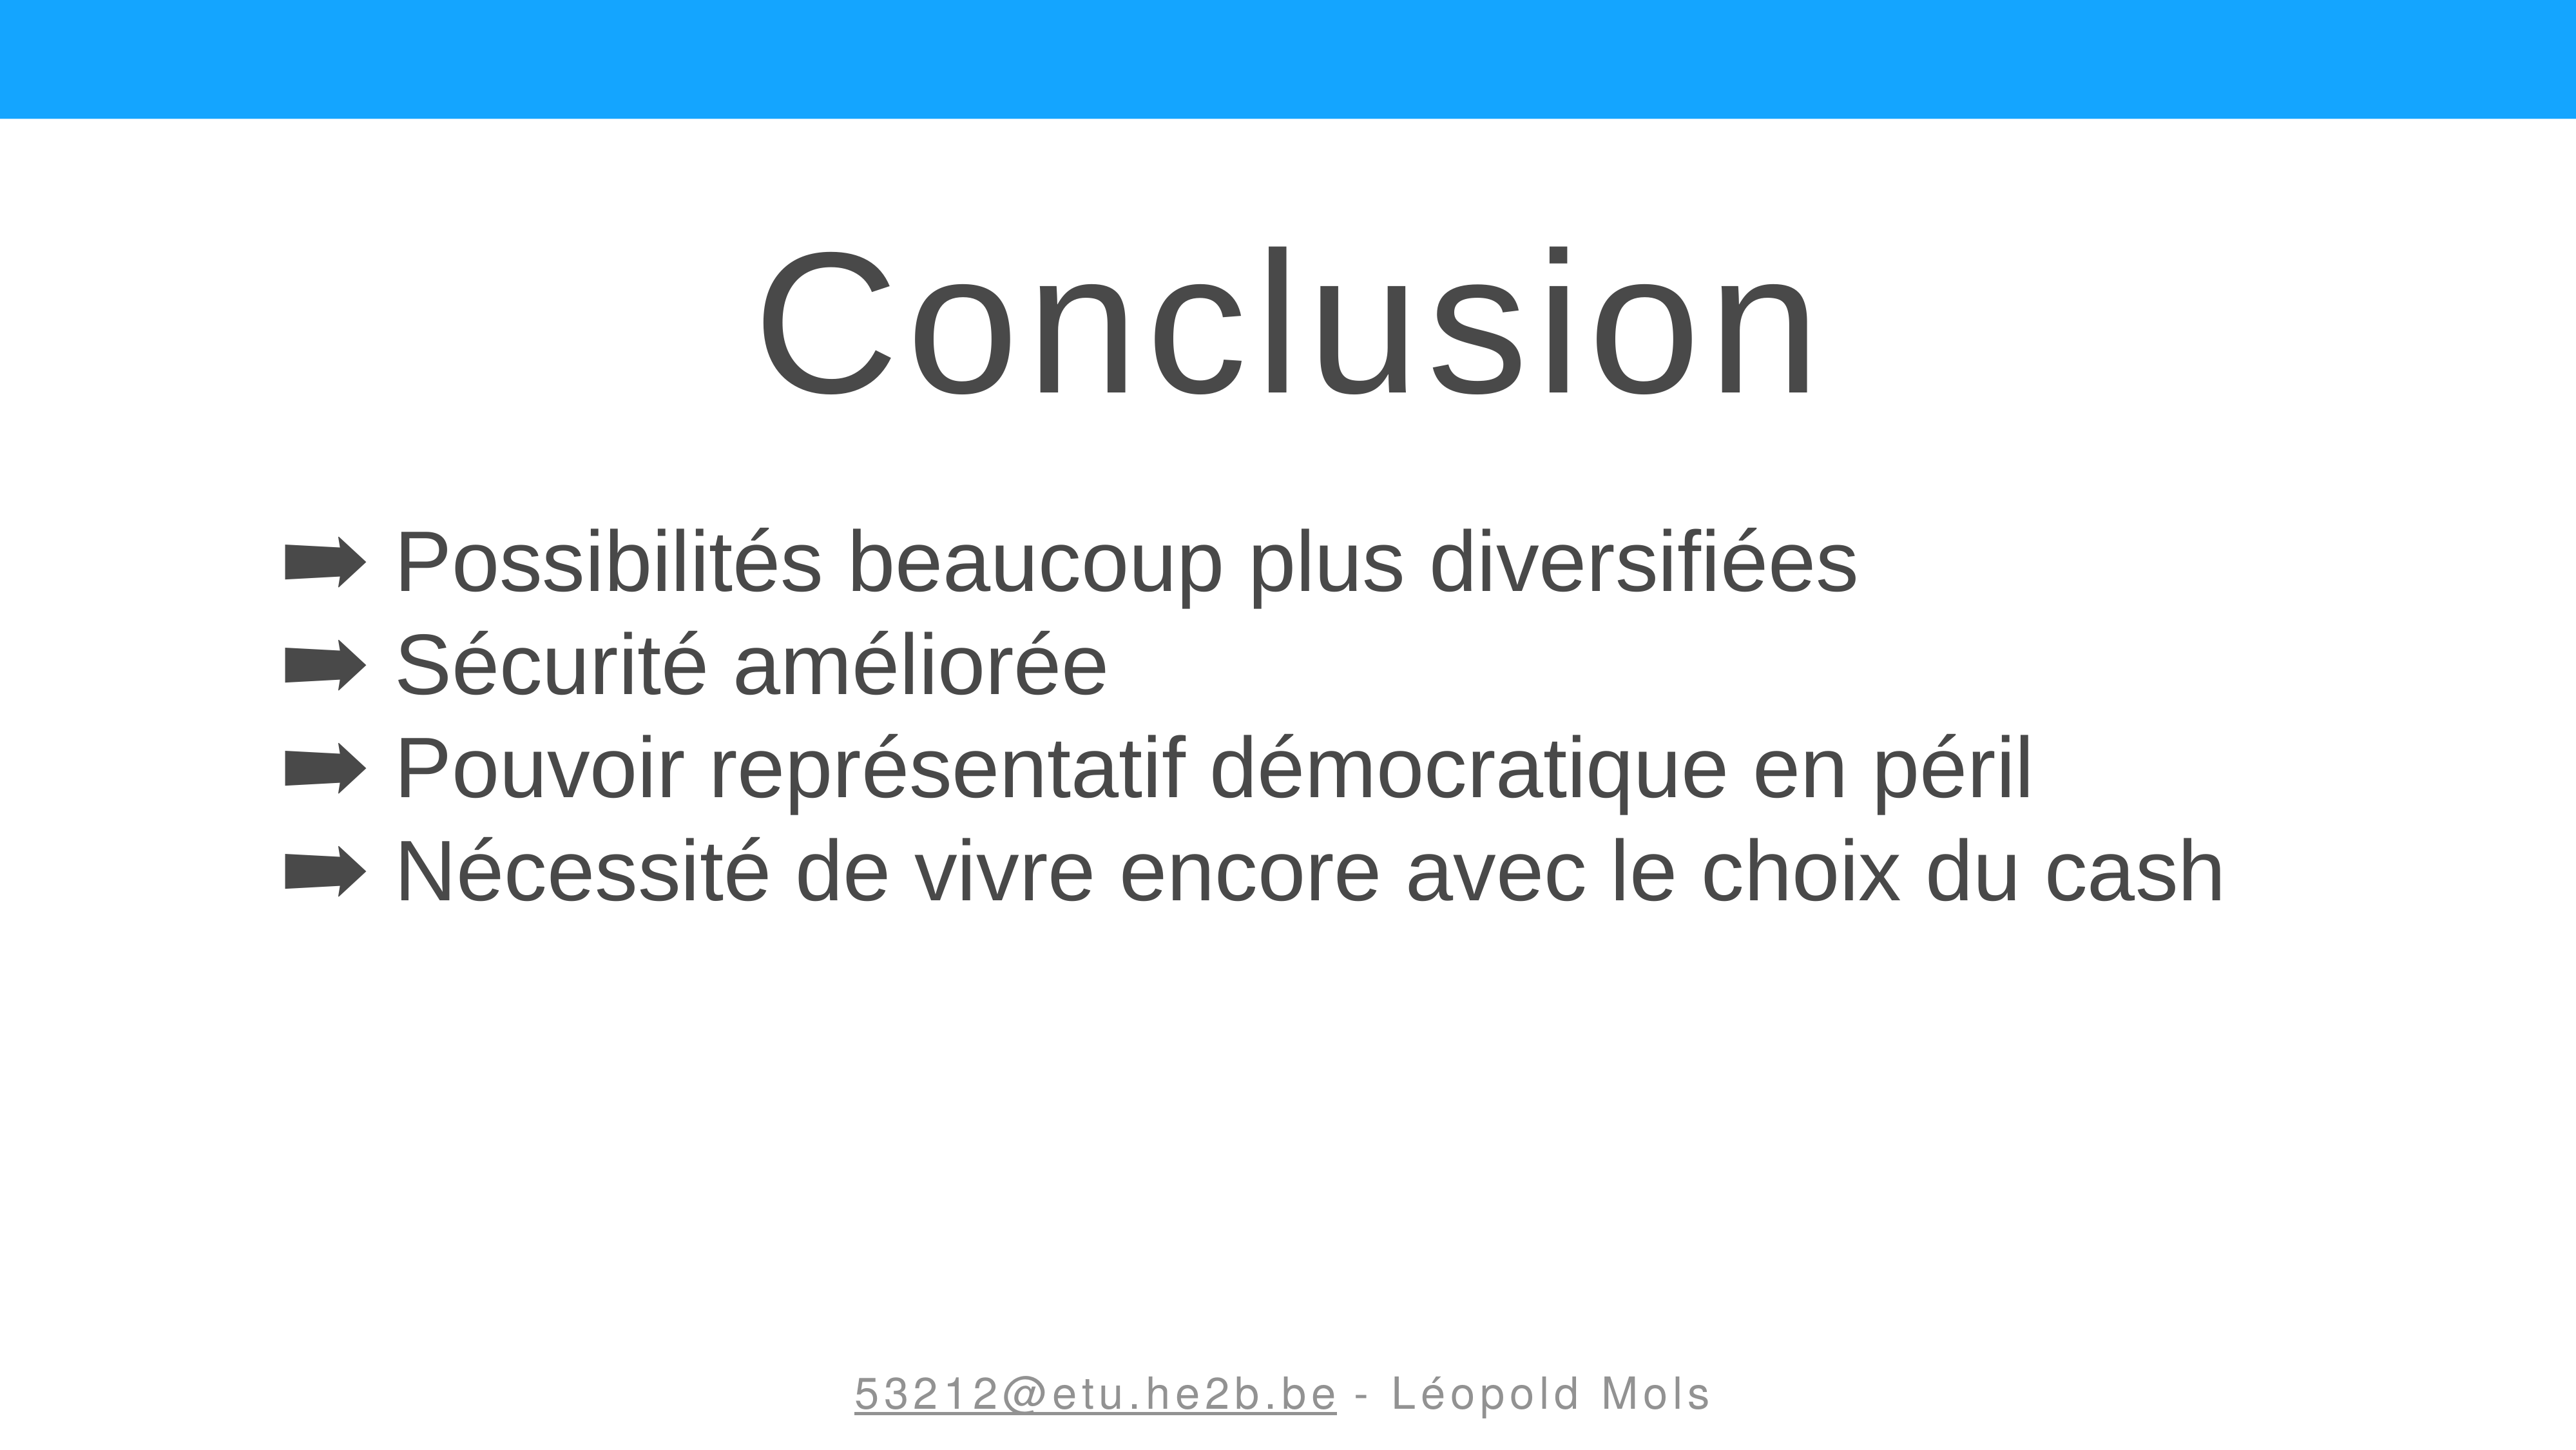

Conclusion
 Possibilités beaucoup plus diversifiées
 Sécurité améliorée
 Pouvoir représentatif démocratique en péril
 Nécessité de vivre encore avec le choix du cash
13

53212@etu.he2b.be - Léopold Mols